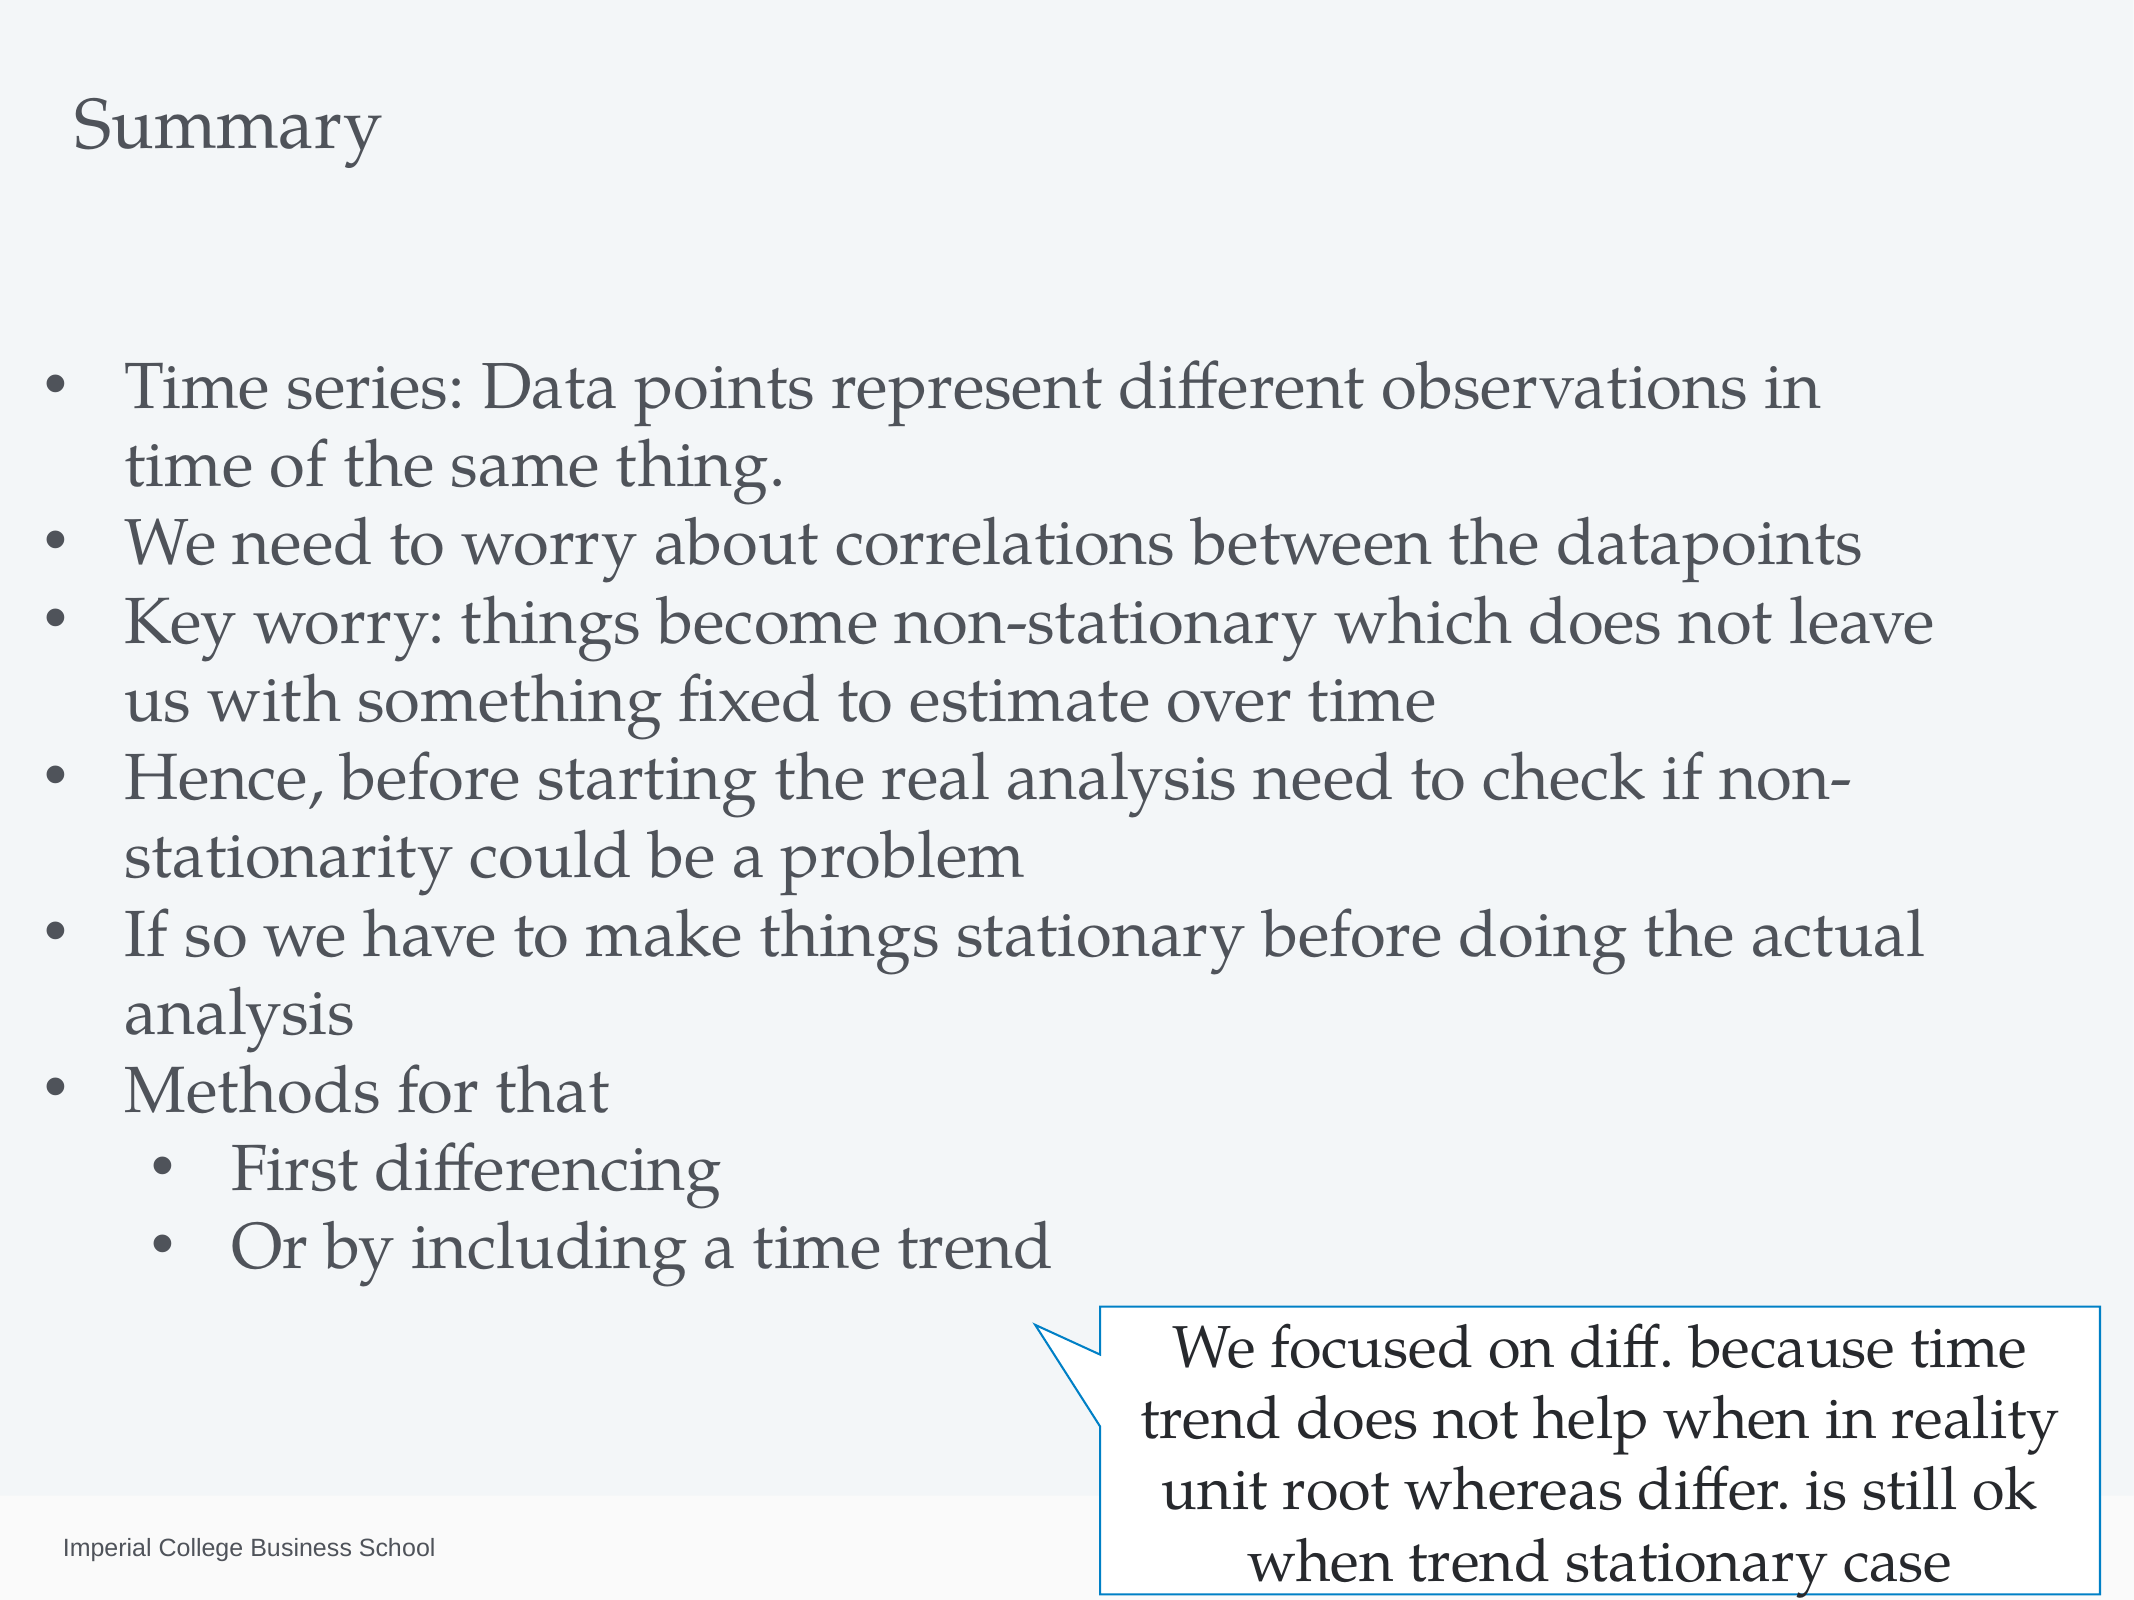

# Summary
Time series: Data points represent different observations in time of the same thing.
We need to worry about correlations between the datapoints
Key worry: things become non-stationary which does not leave us with something fixed to estimate over time
Hence, before starting the real analysis need to check if non-stationarity could be a problem
If so we have to make things stationary before doing the actual analysis
Methods for that
First differencing
Or by including a time trend

We focused on diff. because time trend does not help when in reality unit root whereas differ. is still ok when trend stationary case